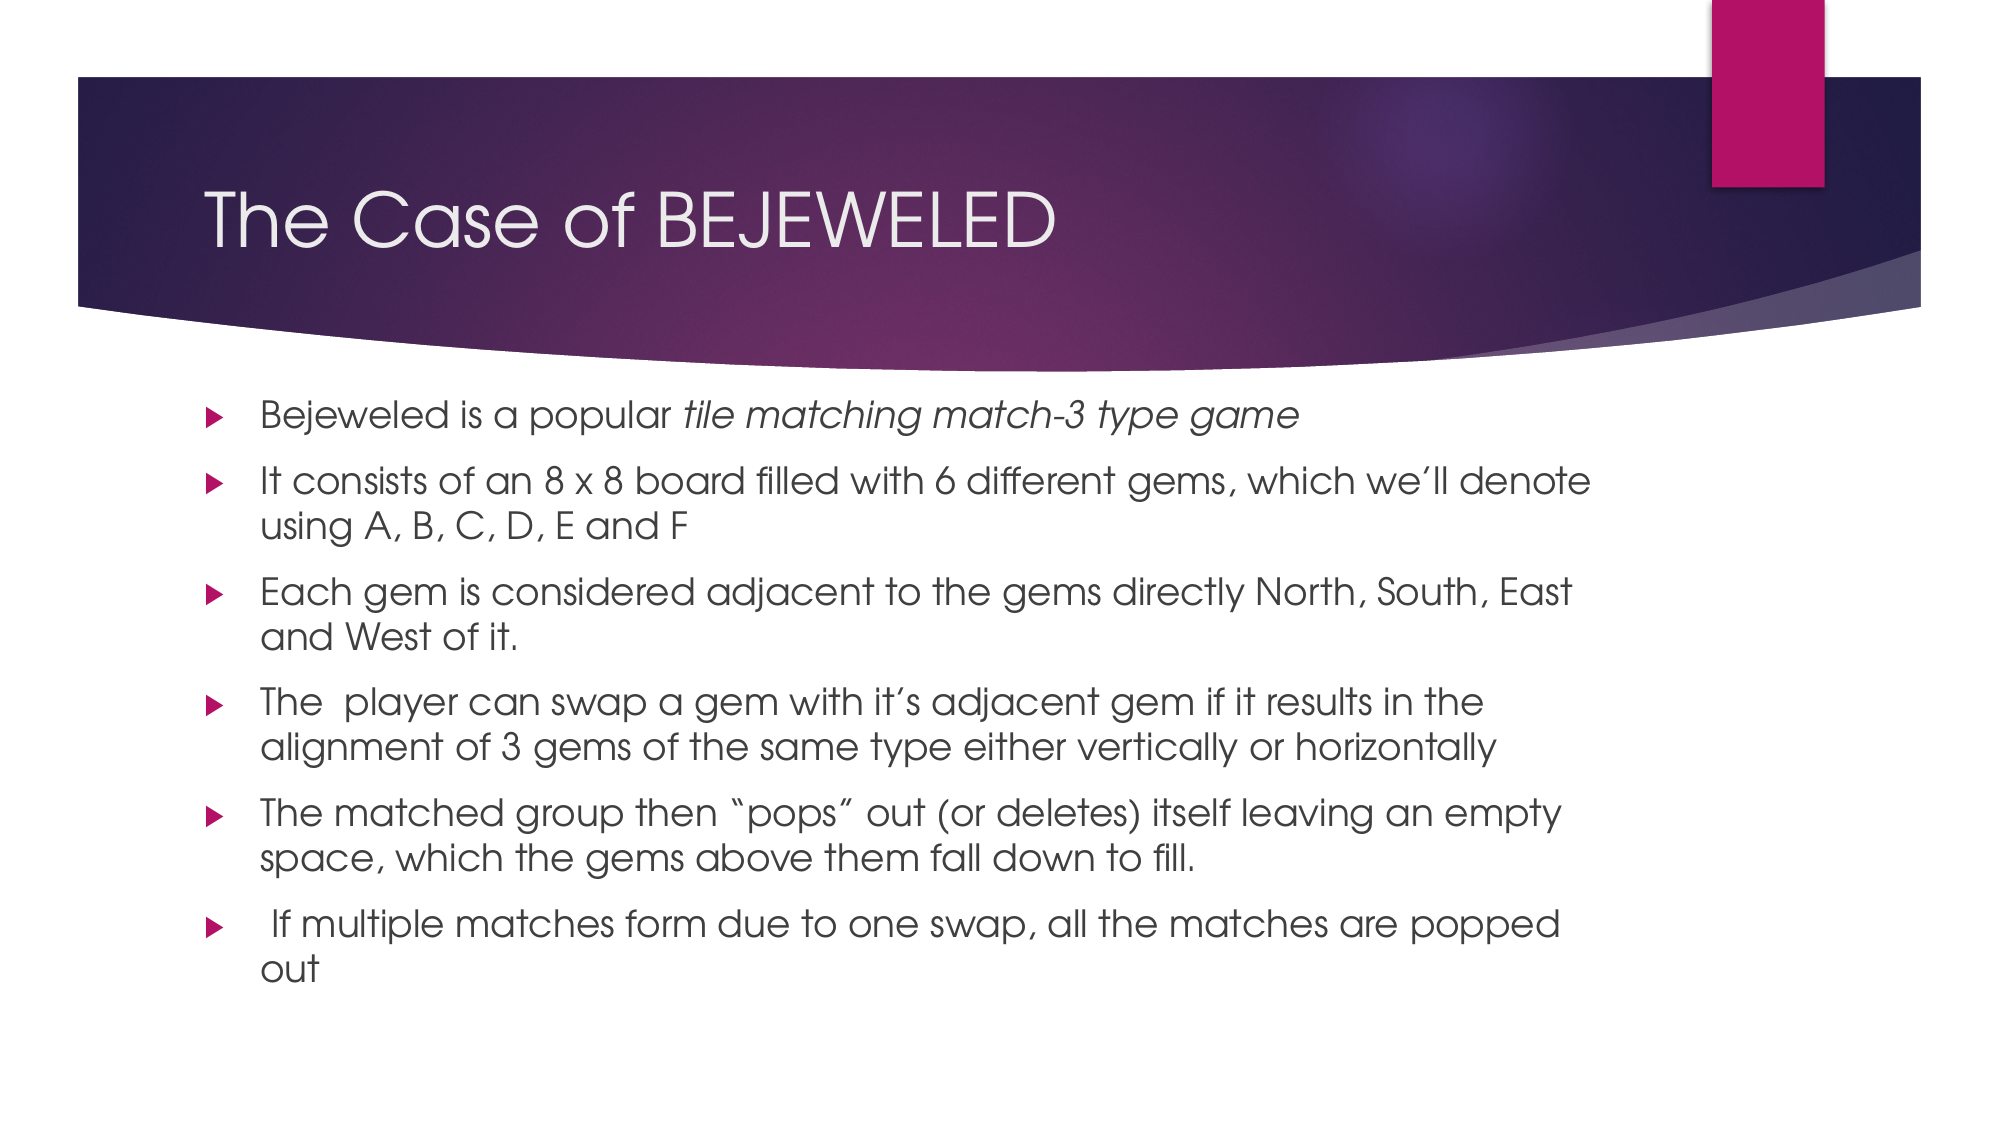

# The Case of BEJEWELED
Bejeweled is a popular tile matching match-3 type game
It consists of an 8 x 8 board filled with 6 different gems, which we’ll denote using A, B, C, D, E and F
Each gem is considered adjacent to the gems directly North, South, East and West of it.
The  player can swap a gem with it’s adjacent gem if it results in the alignment of 3 gems of the same type either vertically or horizontally
The matched group then “pops” out (or deletes) itself leaving an empty space, which the gems above them fall down to fill.
 If multiple matches form due to one swap, all the matches are popped out